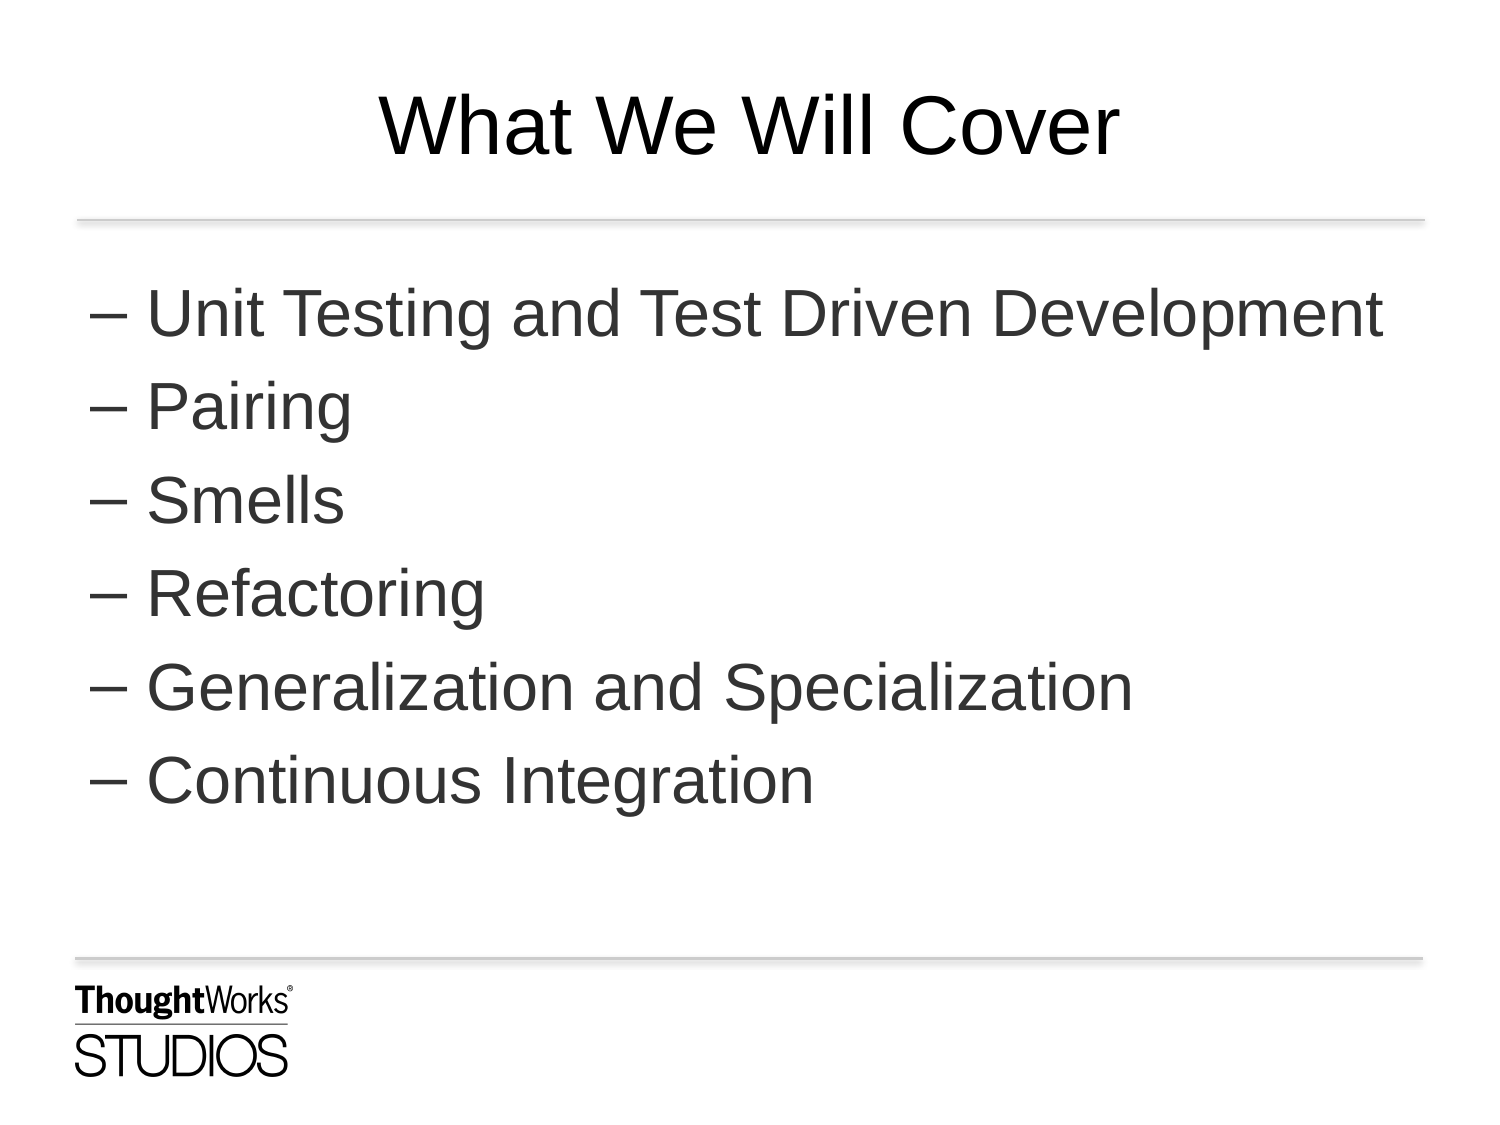

# What We Will Cover
Unit Testing and Test Driven Development
Pairing
Smells
Refactoring
Generalization and Specialization
Continuous Integration